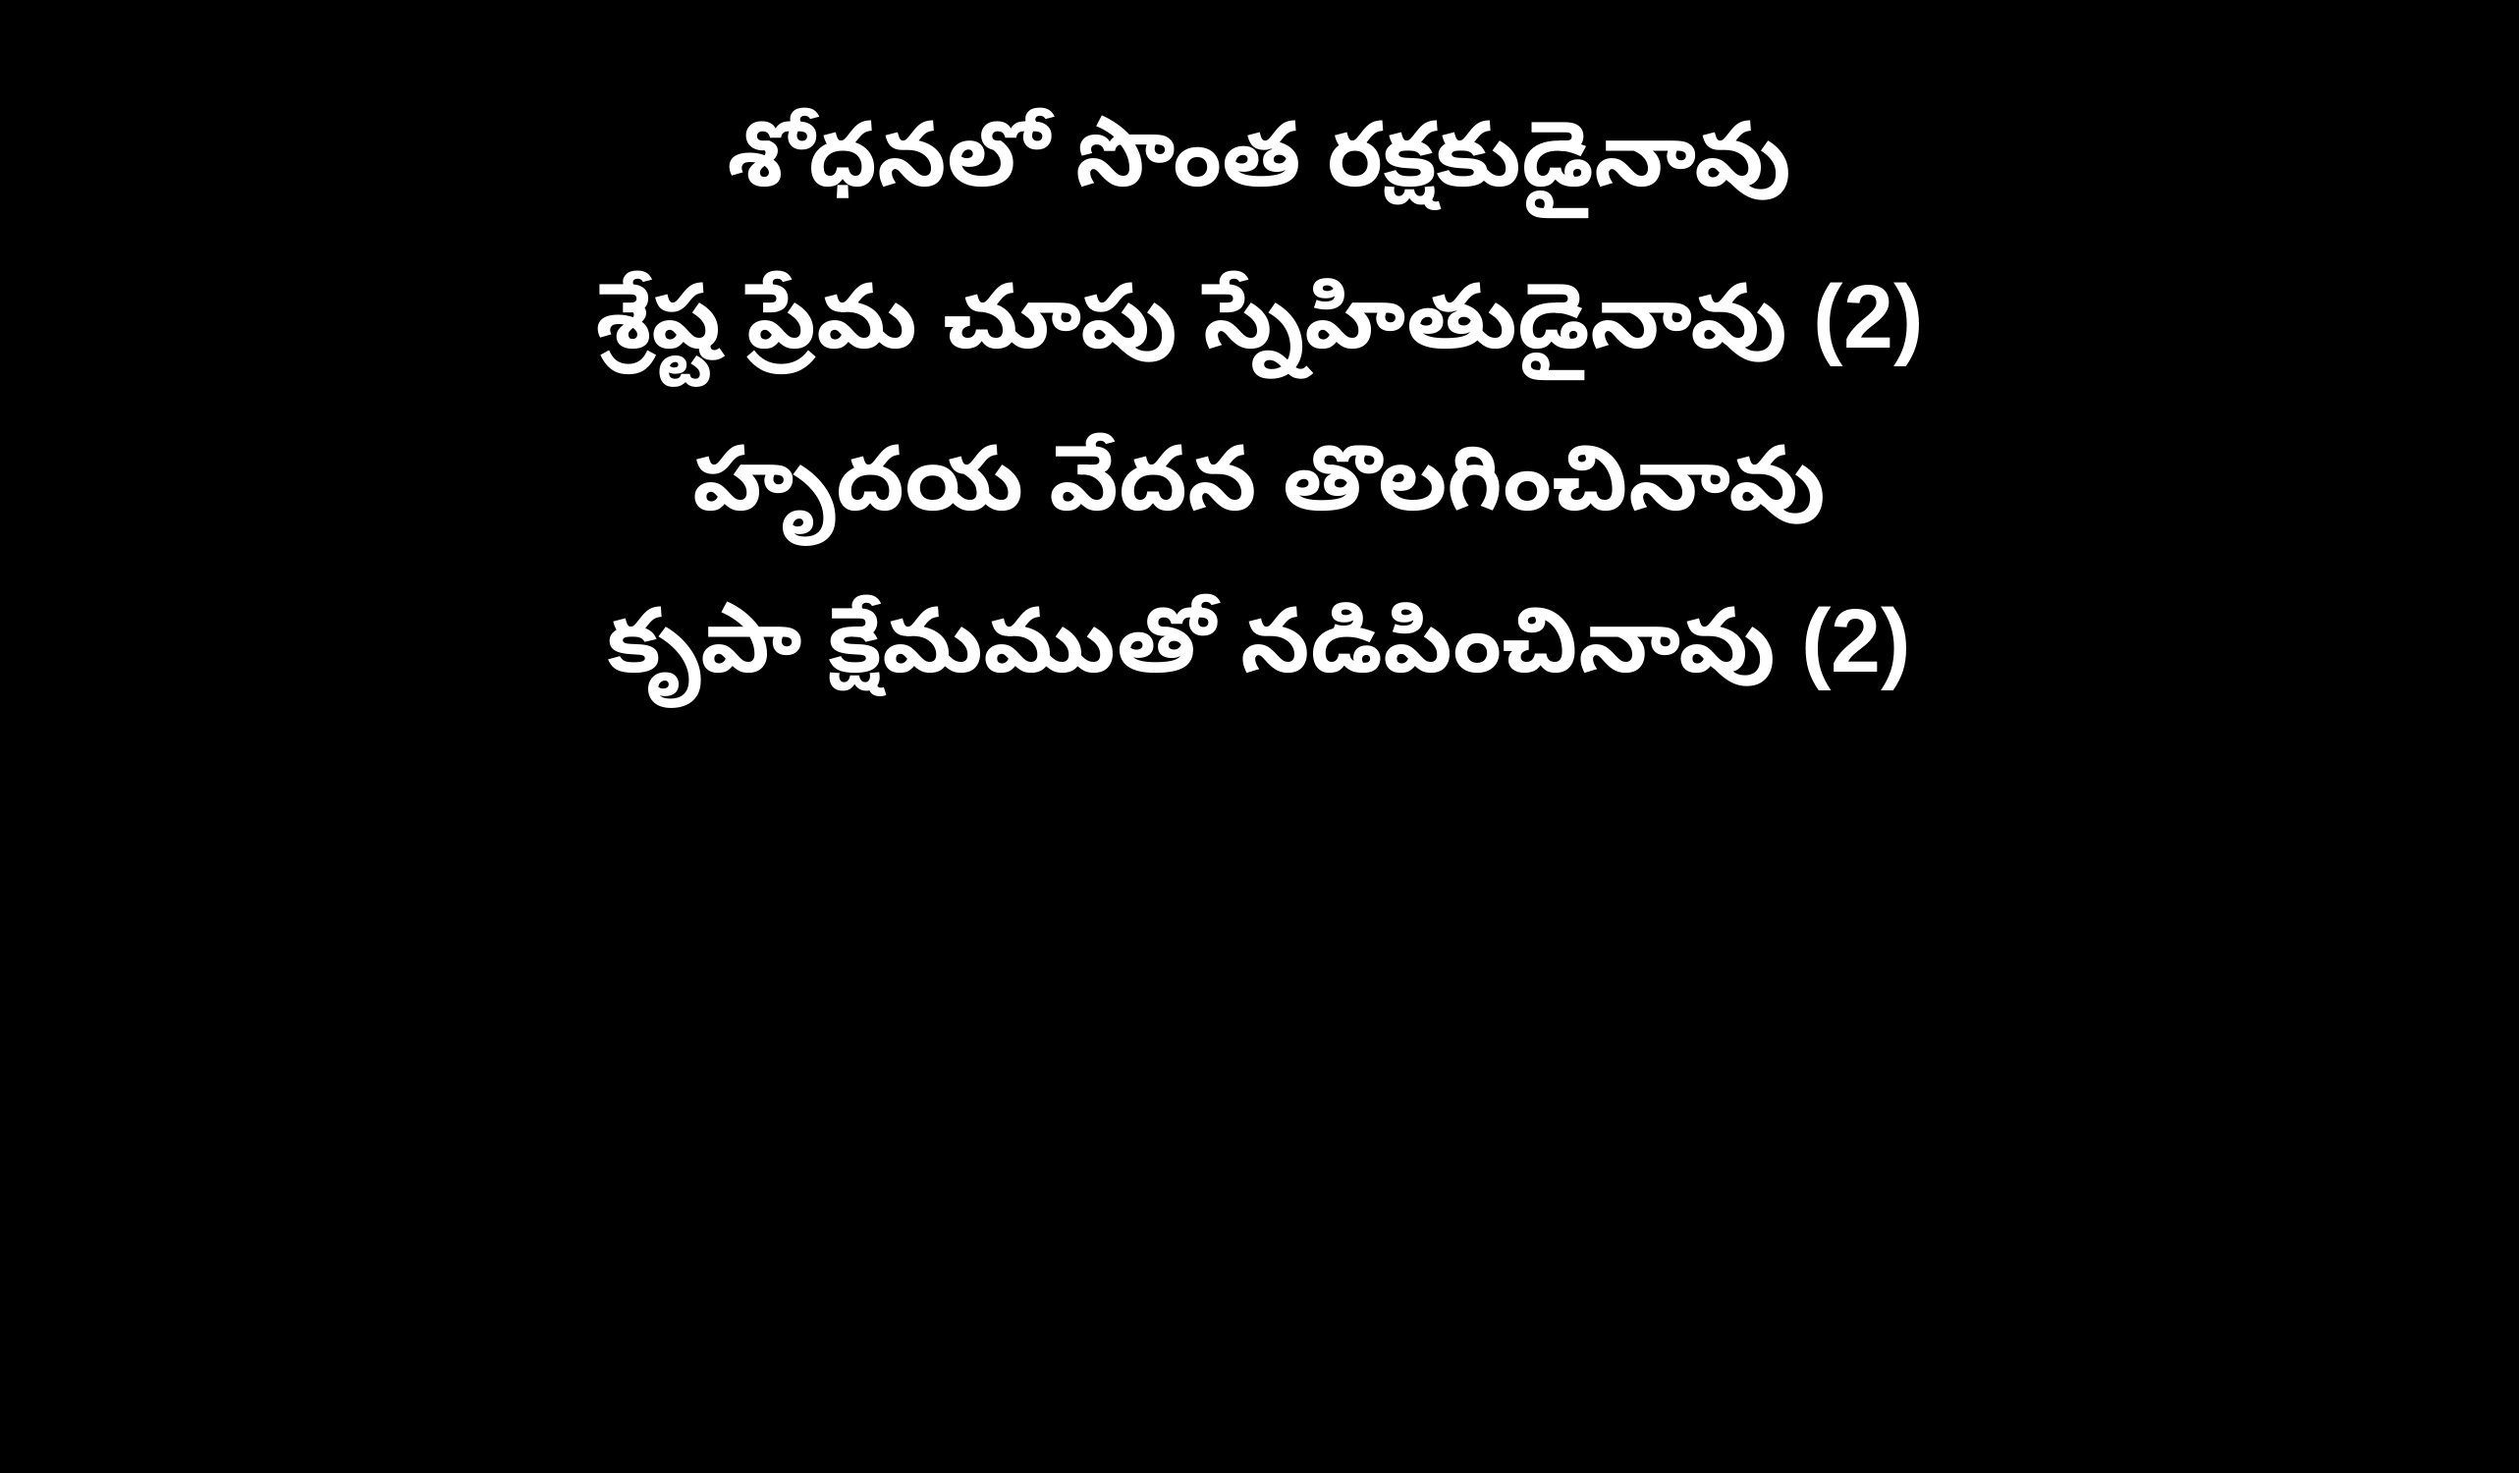

శోధనలో సొంత రక్షకుడైనావు
శ్రేష్ట ప్రేమ చూపు స్నేహితుడైనావు (2)
హృదయ వేదన తొలగించినావు
కృపా క్షేమముతో నడిపించినావు (2)